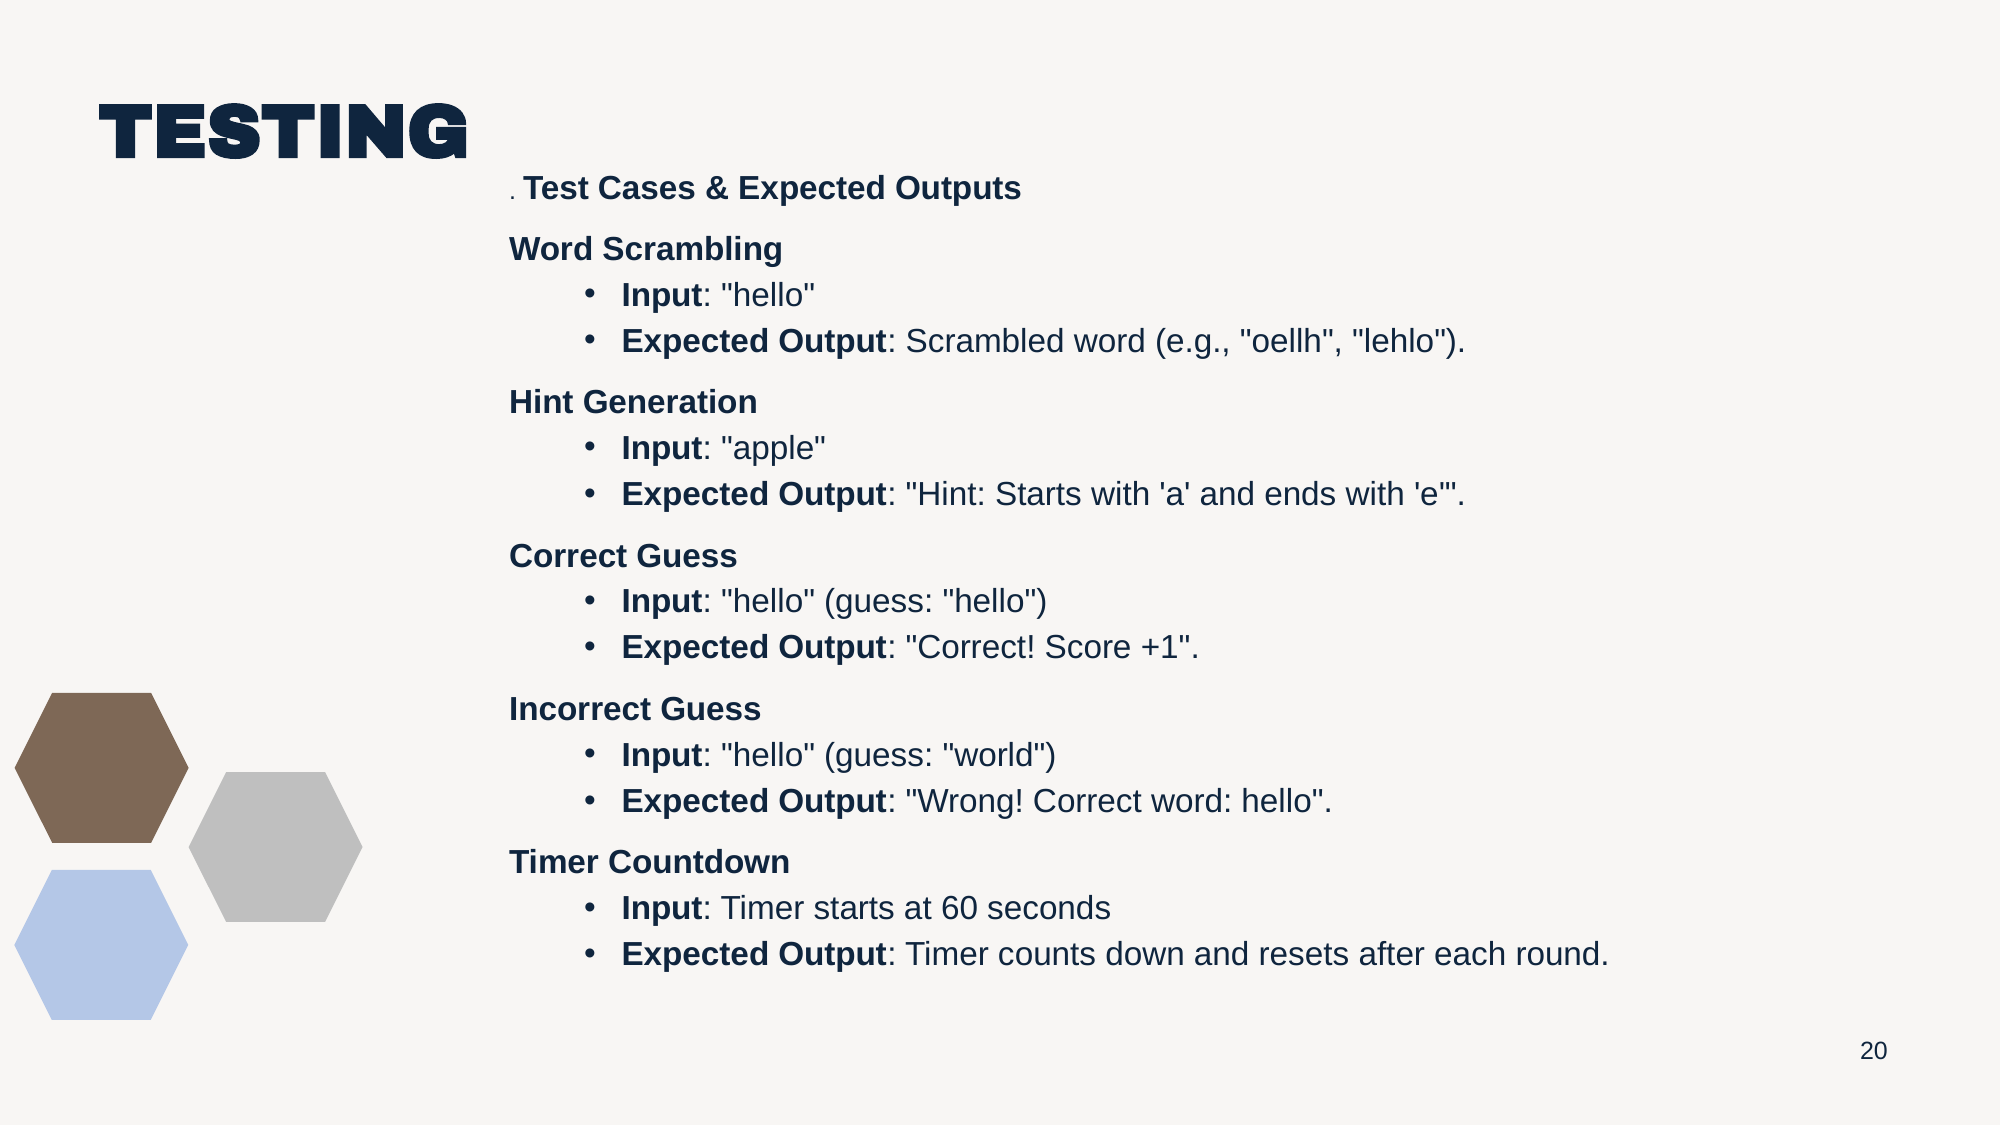

# TESTING
. Test Cases & Expected Outputs
Word Scrambling
Input: "hello"
Expected Output: Scrambled word (e.g., "oellh", "lehlo").
Hint Generation
Input: "apple"
Expected Output: "Hint: Starts with 'a' and ends with 'e'".
Correct Guess
Input: "hello" (guess: "hello")
Expected Output: "Correct! Score +1".
Incorrect Guess
Input: "hello" (guess: "world")
Expected Output: "Wrong! Correct word: hello".
Timer Countdown
Input: Timer starts at 60 seconds
Expected Output: Timer counts down and resets after each round.

20